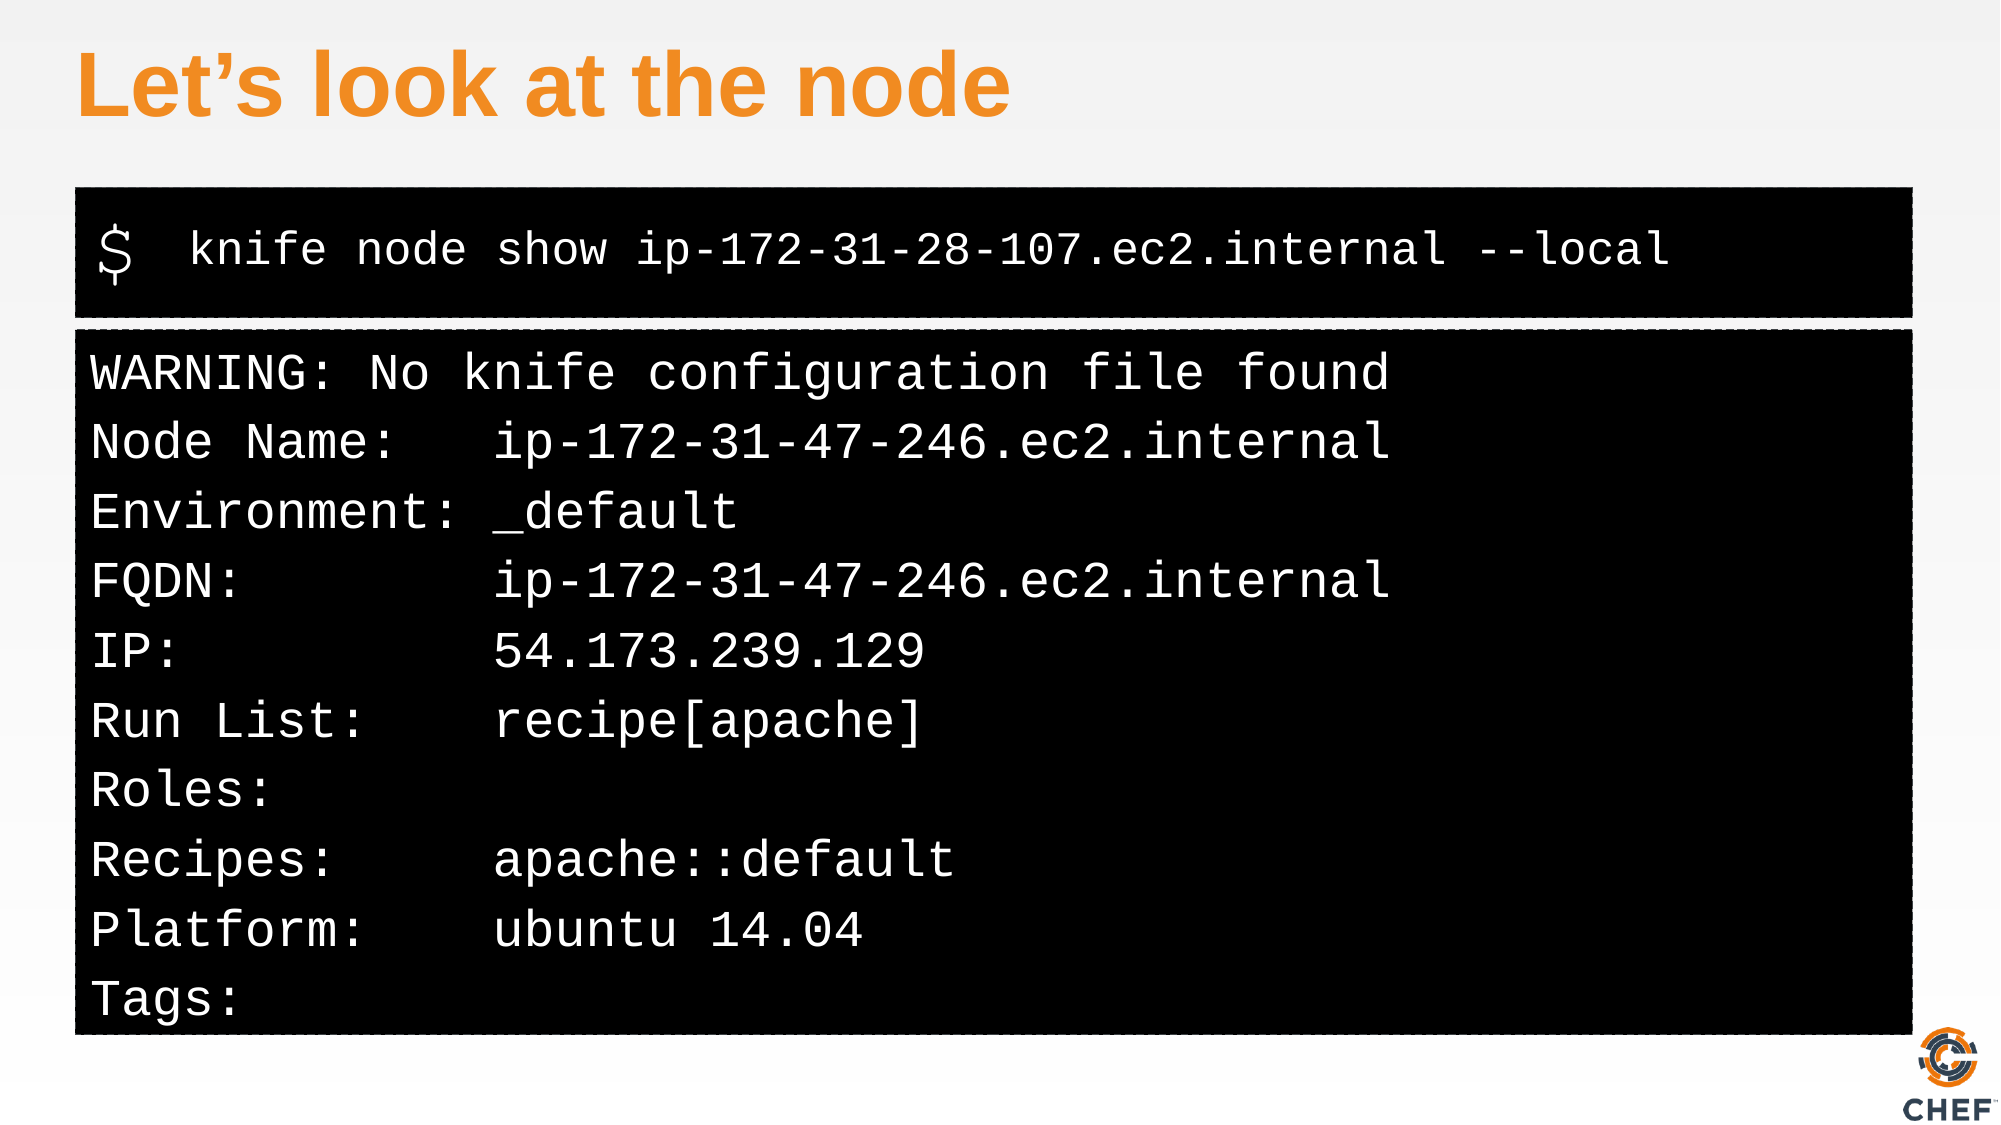

# Let’s look at the node
knife node show ip-172-31-28-107.ec2.internal --local
WARNING: No knife configuration file found
Node Name:   ip-172-31-47-246.ec2.internal
Environment: _default
FQDN:        ip-172-31-47-246.ec2.internal
IP:          54.173.239.129
Run List:    recipe[apache]
Roles:
Recipes:     apache::default
Platform:    ubuntu 14.04
Tags: